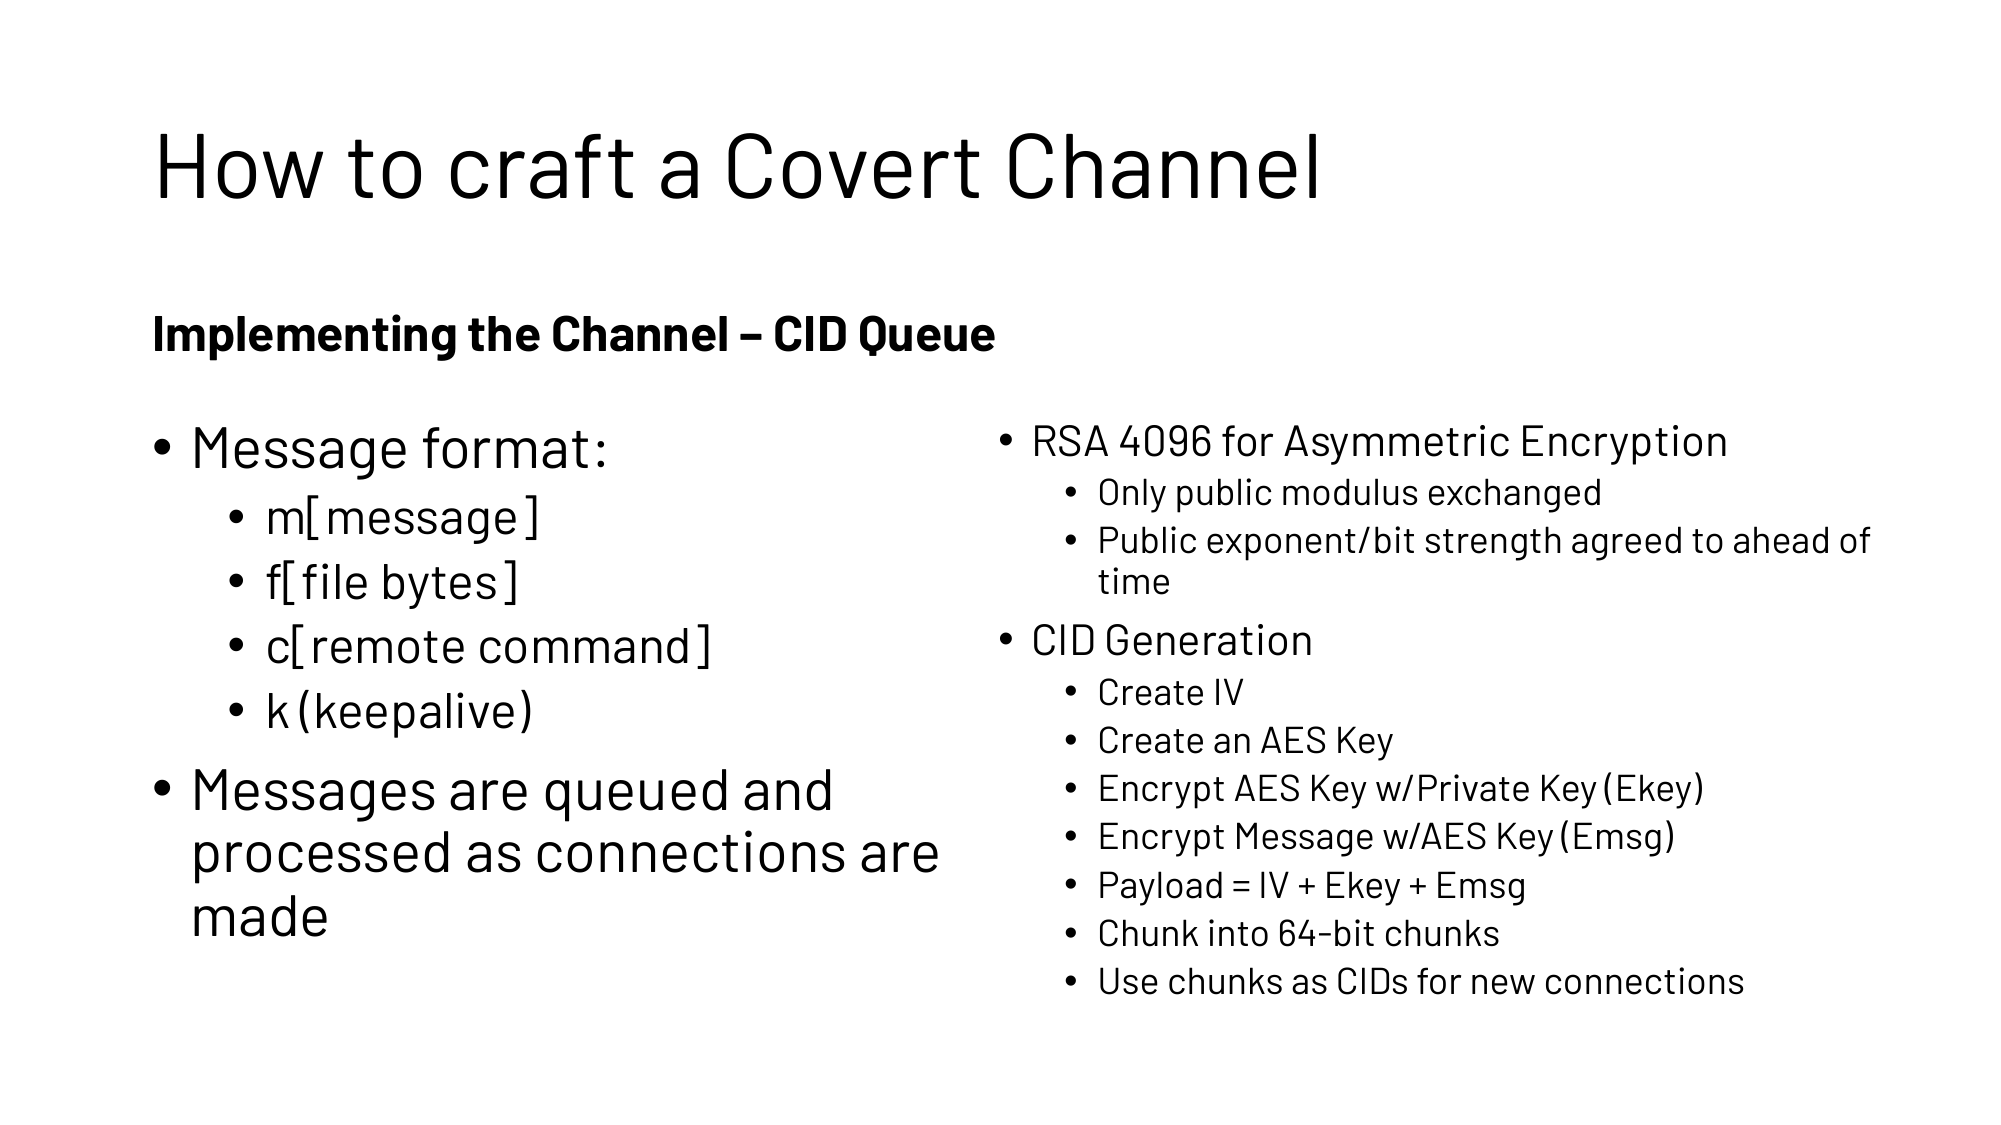

# How to craft a Covert Channel
Implementing the Channel – CID Queue
Message format:
m[message]
f[file bytes]
c[remote command]
k (keepalive)
Messages are queued and processed as connections are made

RSA 4096 for Asymmetric Encryption
Only public modulus exchanged
Public exponent/bit strength agreed to ahead of time
CID Generation
Create IV
Create an AES Key
Encrypt AES Key w/Private Key (Ekey)
Encrypt Message w/AES Key (Emsg)
Payload = IV + Ekey + Emsg
Chunk into 64-bit chunks
Use chunks as CIDs for new connections